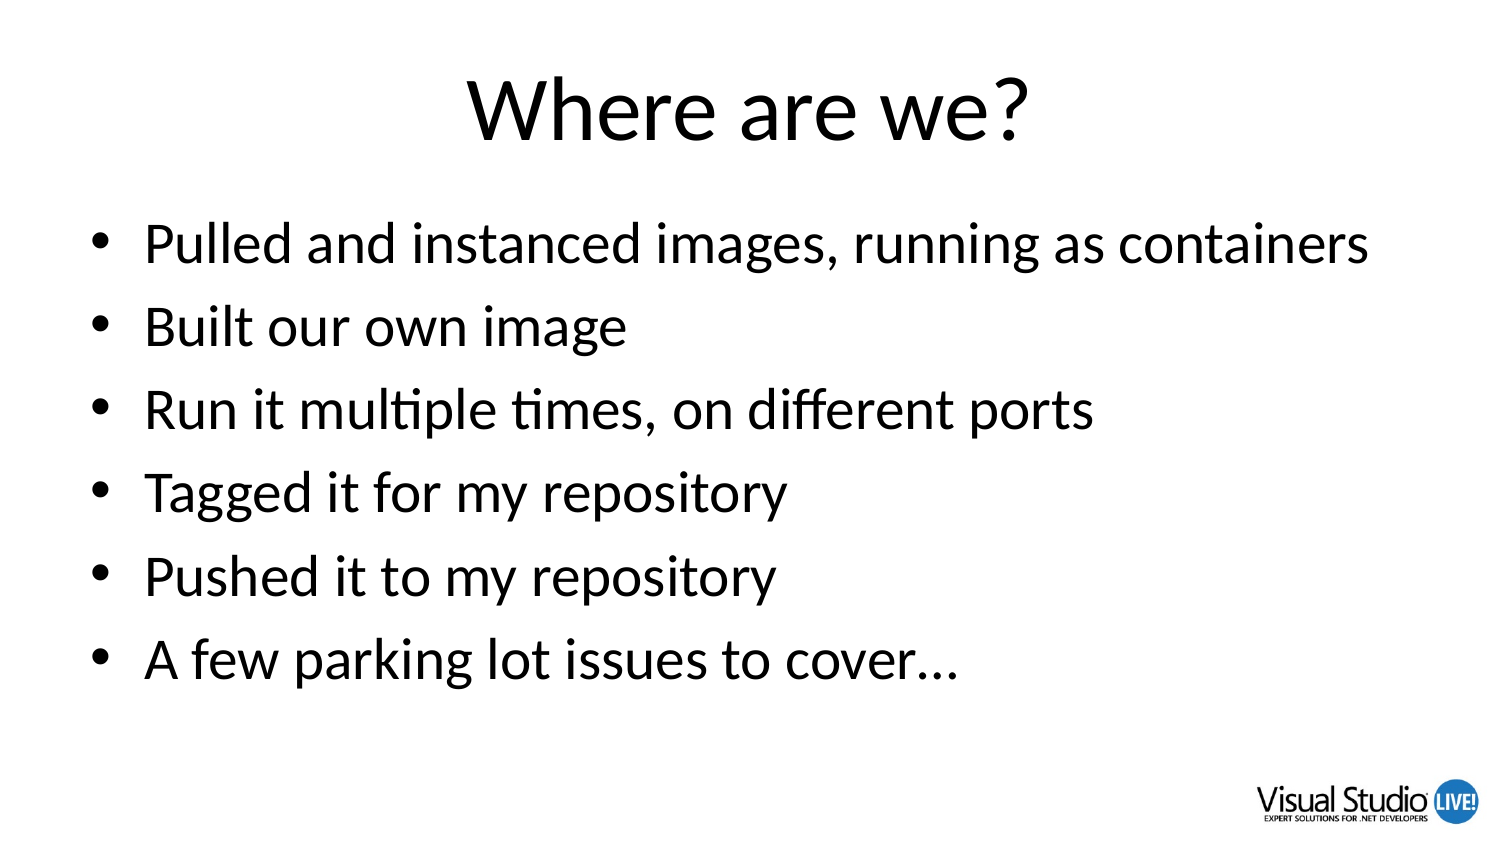

# Where are we?
Pulled and instanced images, running as containers
Built our own image
Run it multiple times, on different ports
Tagged it for my repository
Pushed it to my repository
A few parking lot issues to cover…